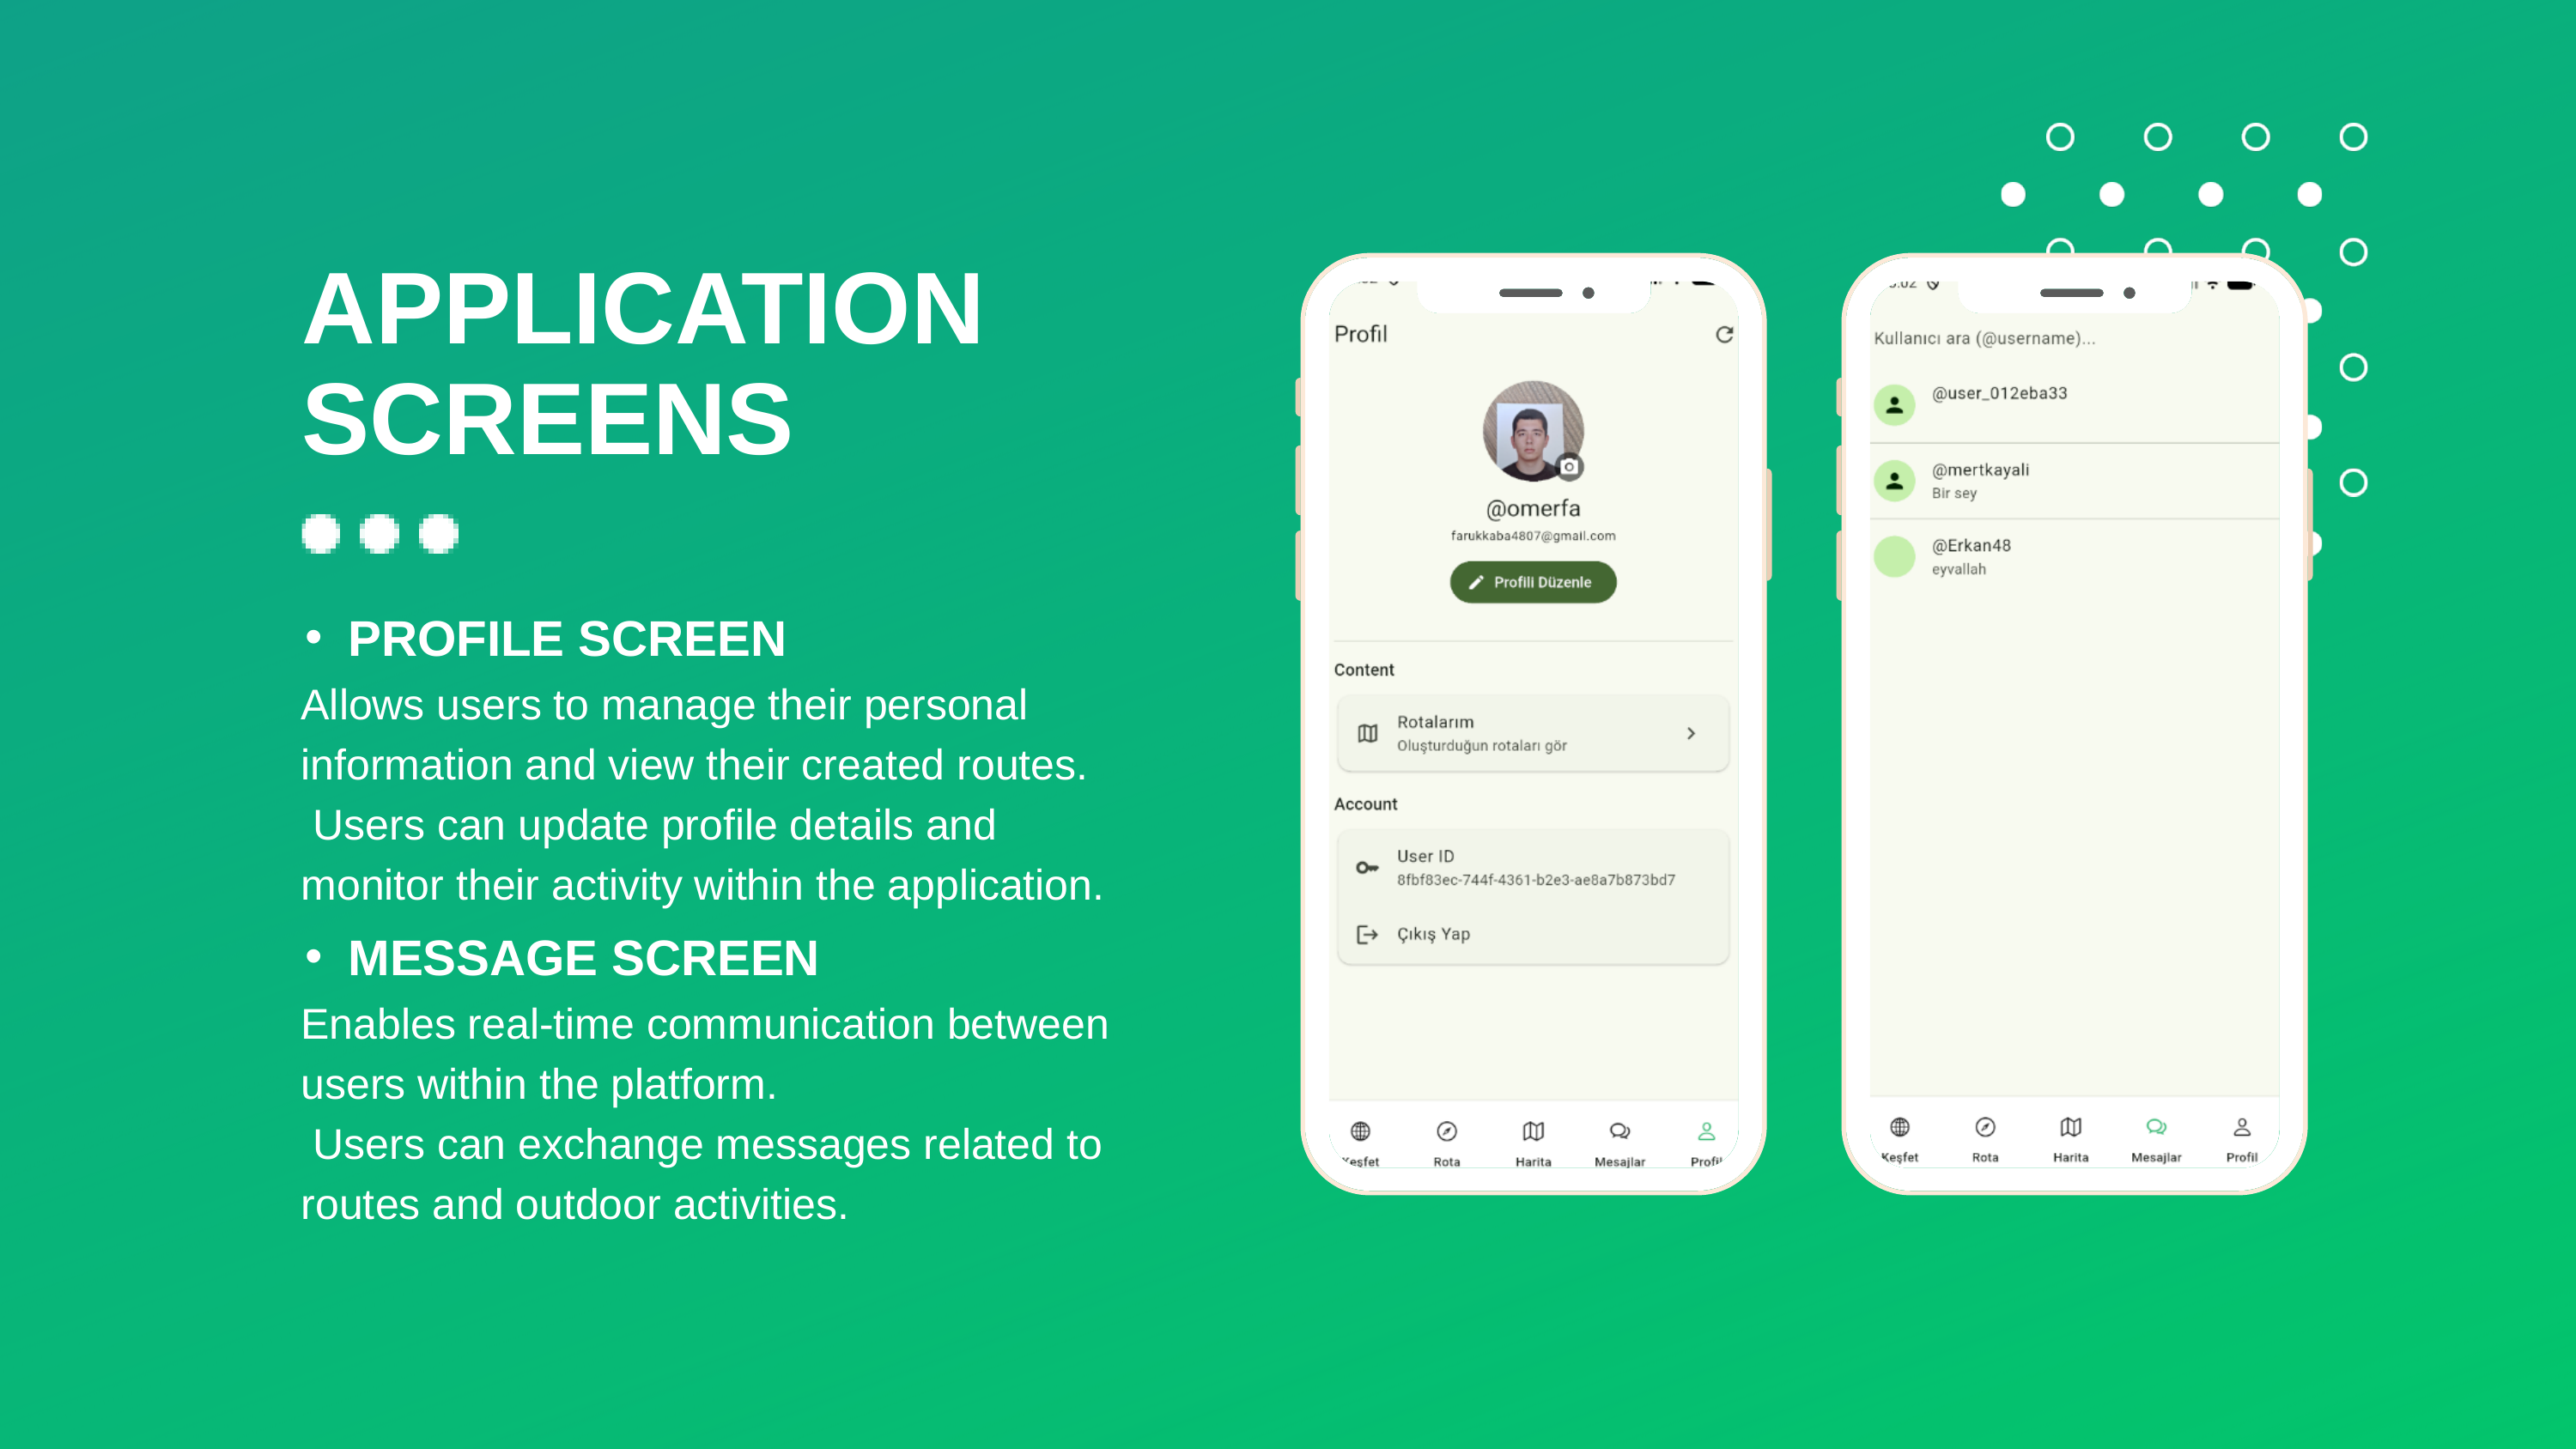

APPLICATION SCREENS

PROFILE SCREEN
Allows users to manage their personal information and view their created routes.
 Users can update profile details and monitor their activity within the application.
MESSAGE SCREEN
Enables real-time communication between users within the platform.
 Users can exchange messages related to routes and outdoor activities.